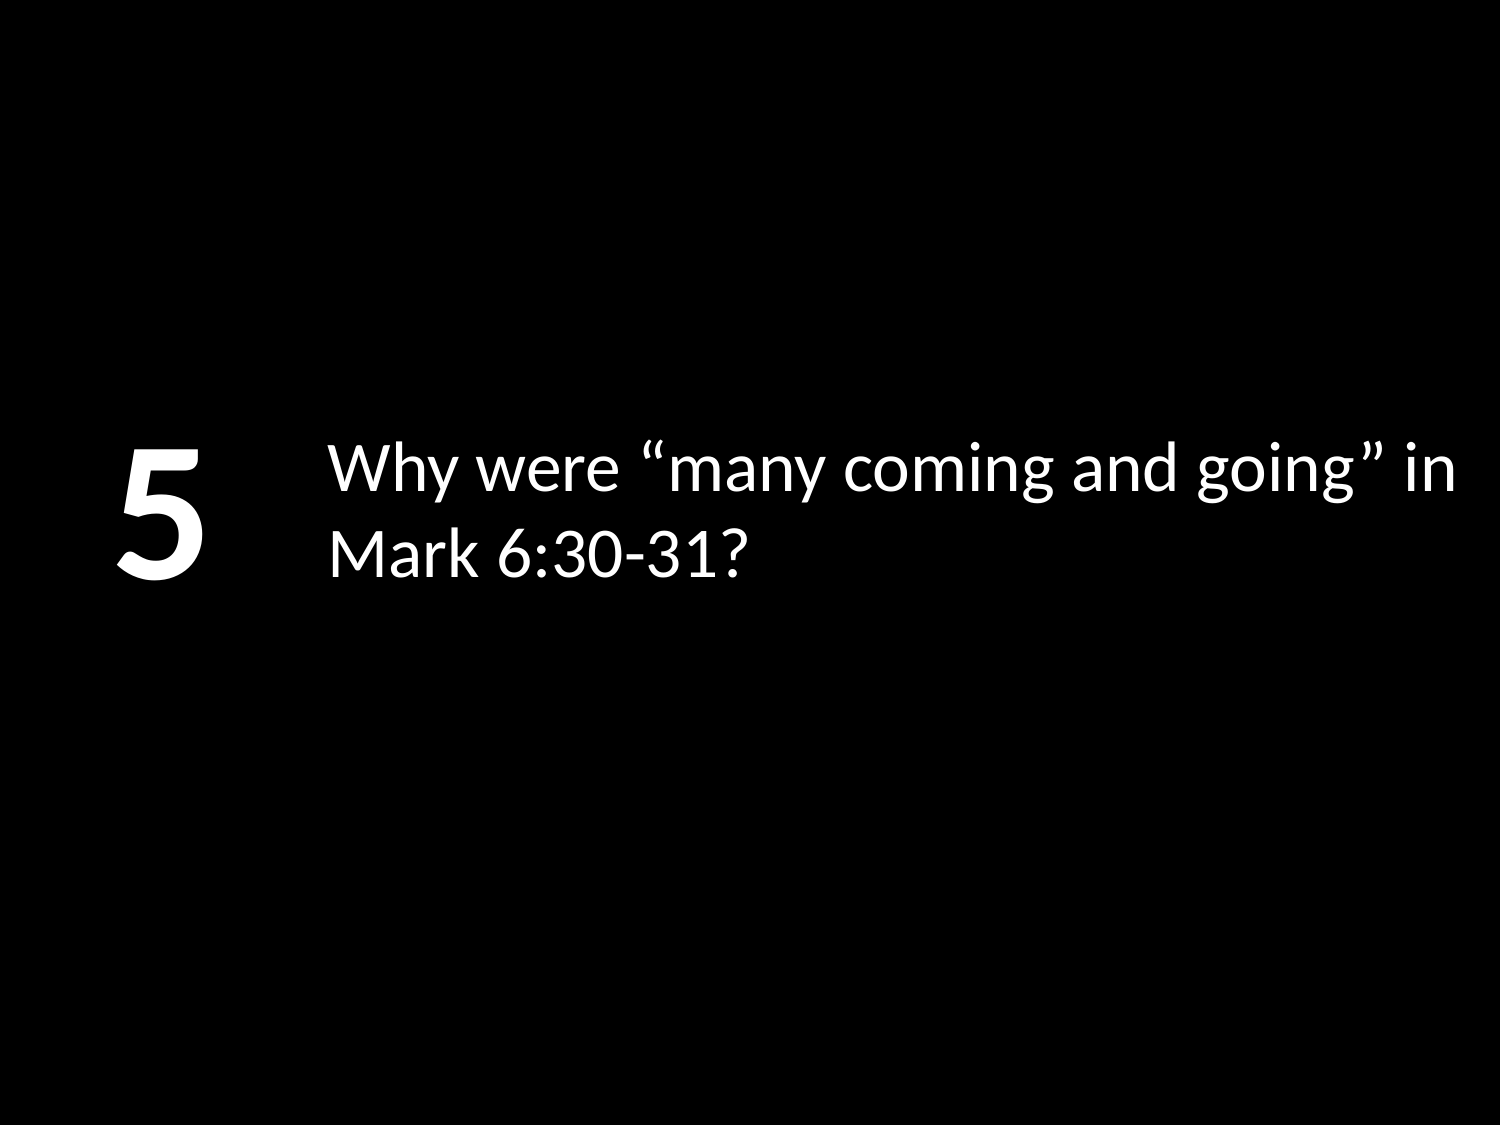

5
# Why were “many coming and going” in Mark 6:30-31?